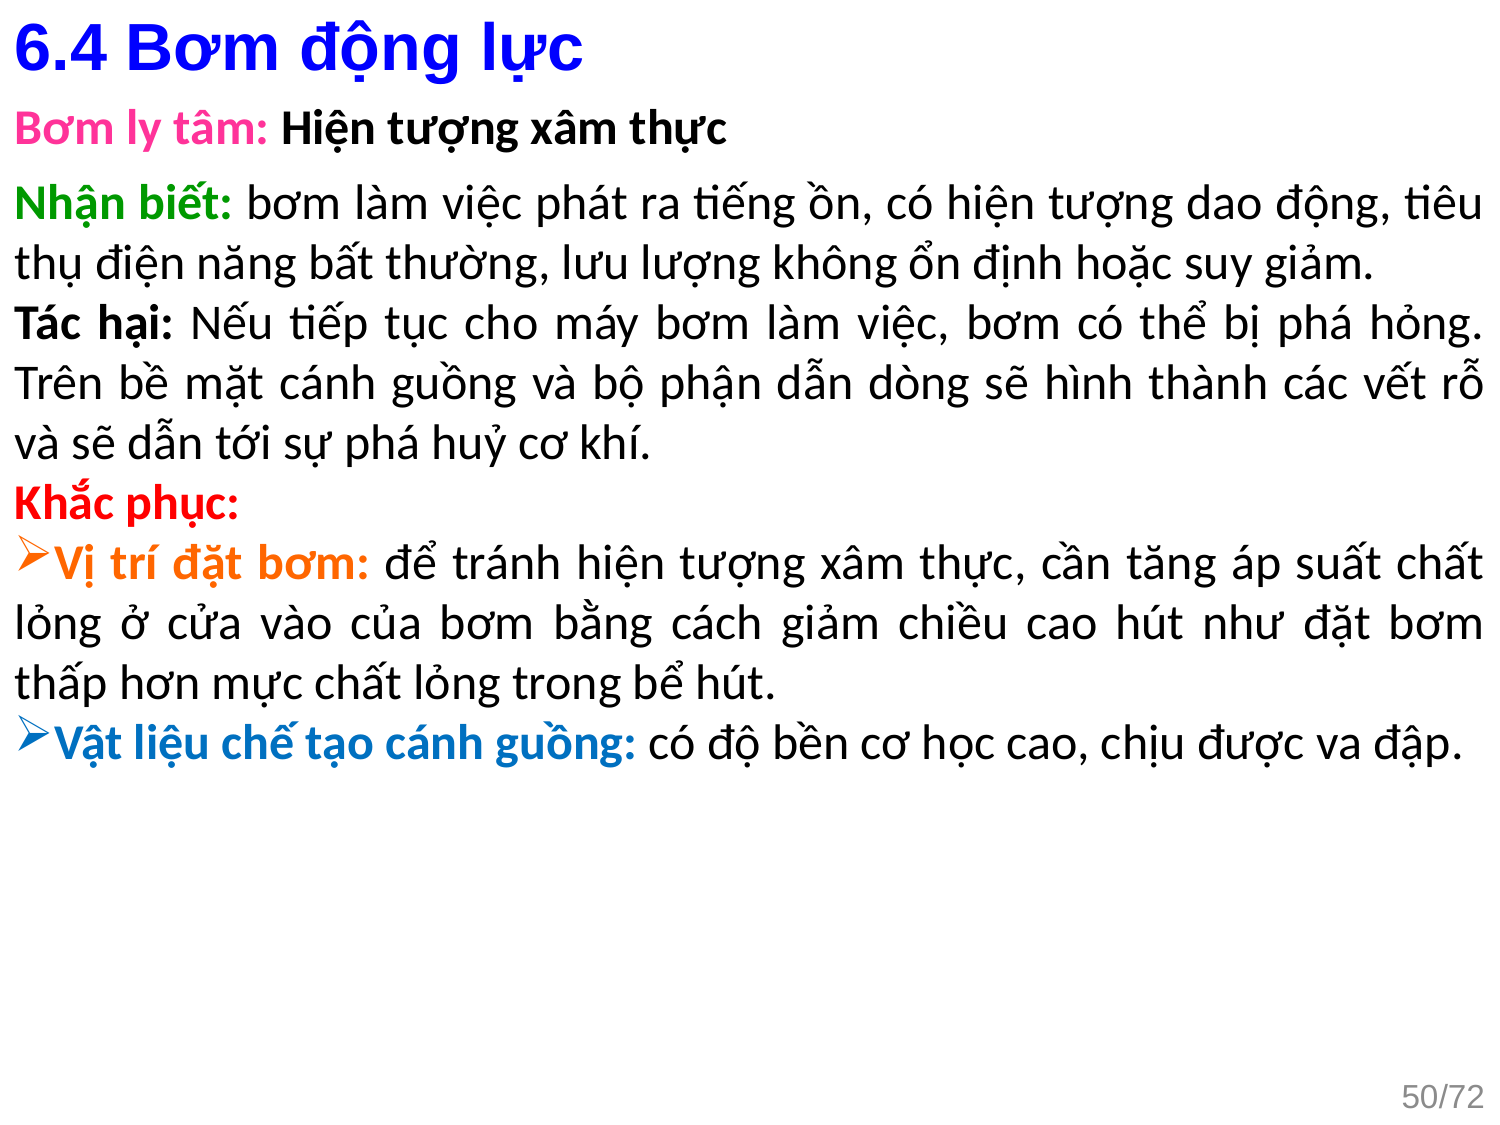

6.4 Bơm động lực
Bơm ly tâm: Hiện tượng xâm thực
Nhận biết: bơm làm việc phát ra tiếng ồn, có hiện tượng dao động, tiêu thụ điện năng bất thường, lưu lượng không ổn định hoặc suy giảm.
Tác hại: Nếu tiếp tục cho máy bơm làm việc, bơm có thể bị phá hỏng. Trên bề mặt cánh guồng và bộ phận dẫn dòng sẽ hình thành các vết rỗ và sẽ dẫn tới sự phá huỷ cơ khí.
Khắc phục:
Vị trí đặt bơm: để tránh hiện tượng xâm thực, cần tăng áp suất chất lỏng ở cửa vào của bơm bằng cách giảm chiều cao hút như đặt bơm thấp hơn mực chất lỏng trong bể hút.
Vật liệu chế tạo cánh guồng: có độ bền cơ học cao, chịu được va đập.
50/72